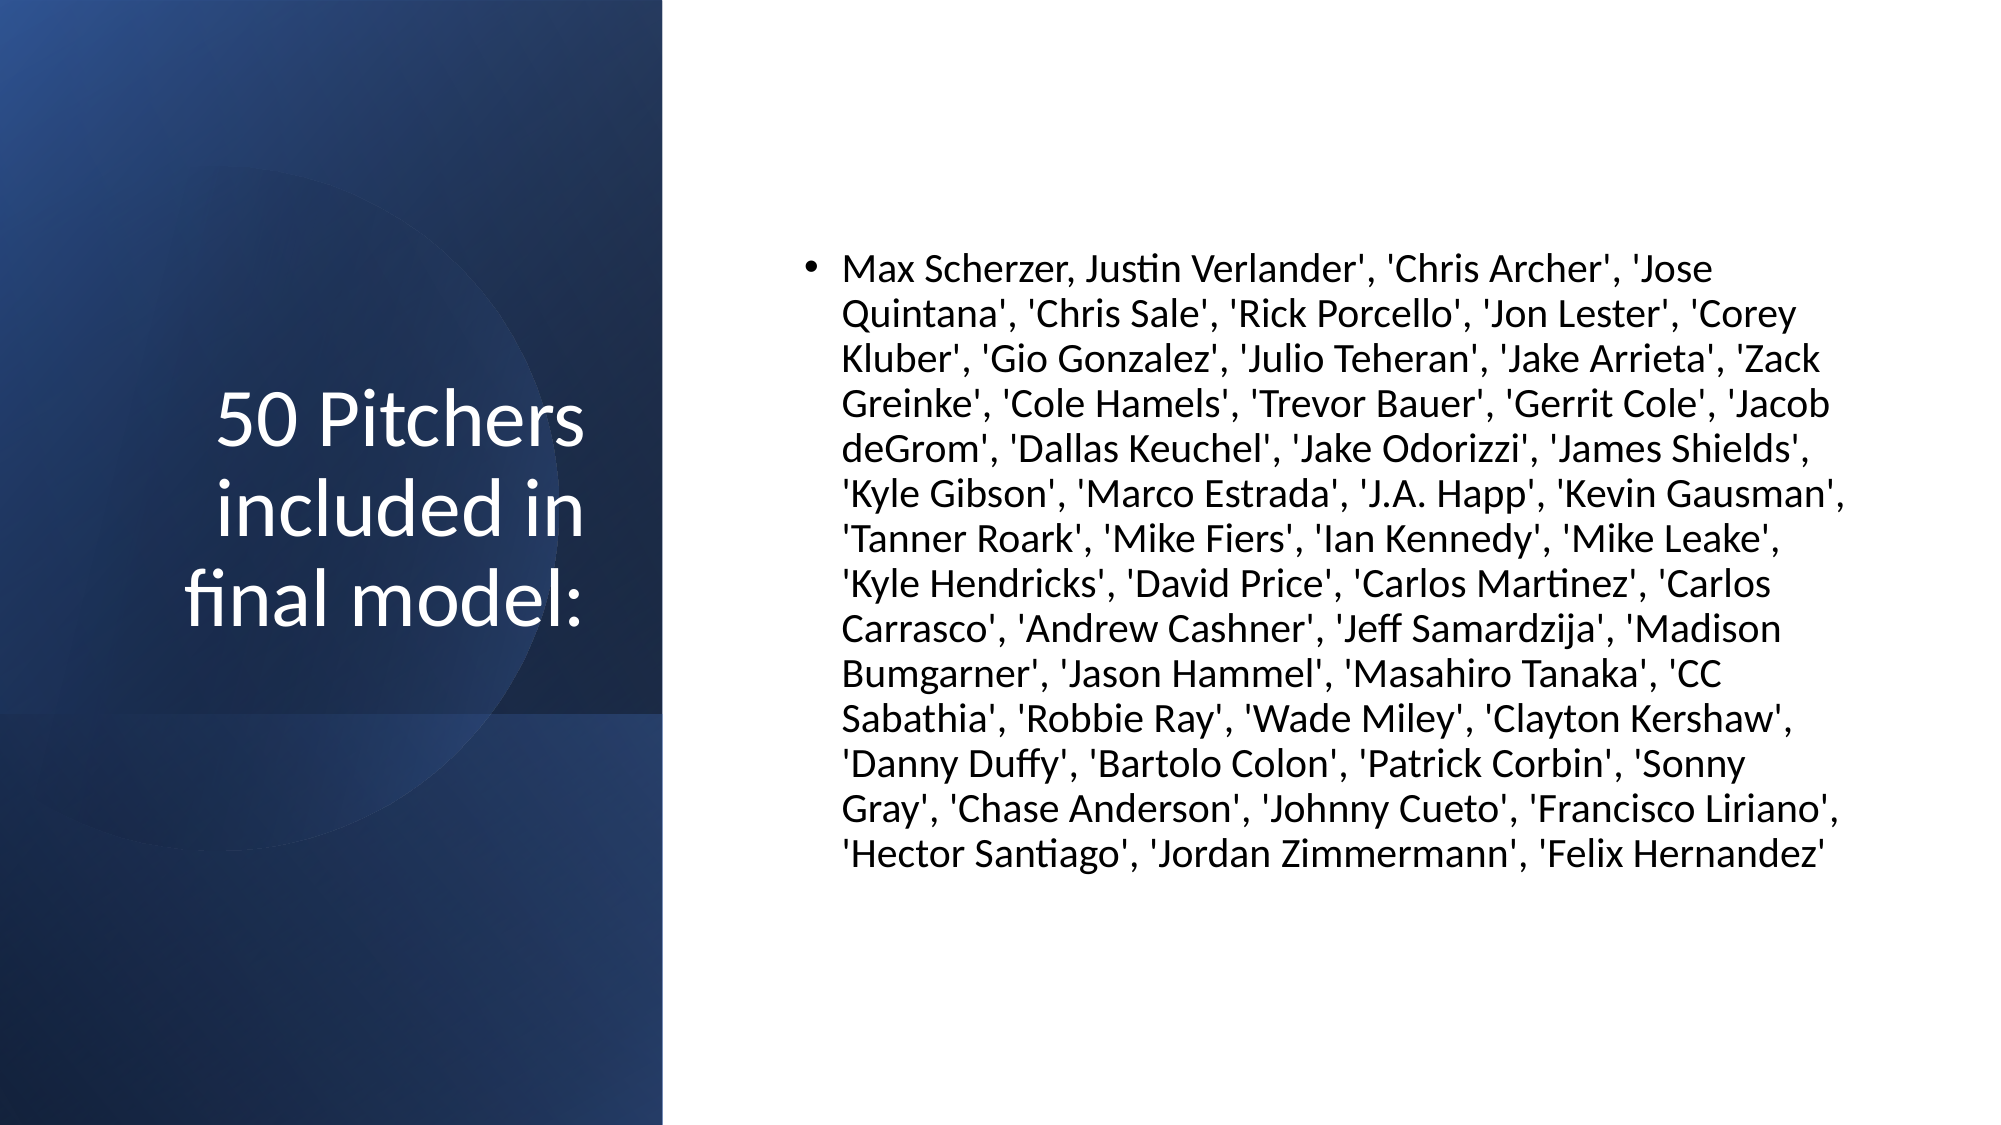

# 50 Pitchers included in final model:
Max Scherzer, Justin Verlander', 'Chris Archer', 'Jose Quintana', 'Chris Sale', 'Rick Porcello', 'Jon Lester', 'Corey Kluber', 'Gio Gonzalez', 'Julio Teheran', 'Jake Arrieta', 'Zack Greinke', 'Cole Hamels', 'Trevor Bauer', 'Gerrit Cole', 'Jacob deGrom', 'Dallas Keuchel', 'Jake Odorizzi', 'James Shields', 'Kyle Gibson', 'Marco Estrada', 'J.A. Happ', 'Kevin Gausman', 'Tanner Roark', 'Mike Fiers', 'Ian Kennedy', 'Mike Leake', 'Kyle Hendricks', 'David Price', 'Carlos Martinez', 'Carlos Carrasco', 'Andrew Cashner', 'Jeff Samardzija', 'Madison Bumgarner', 'Jason Hammel', 'Masahiro Tanaka', 'CC Sabathia', 'Robbie Ray', 'Wade Miley', 'Clayton Kershaw', 'Danny Duffy', 'Bartolo Colon', 'Patrick Corbin', 'Sonny Gray', 'Chase Anderson', 'Johnny Cueto', 'Francisco Liriano', 'Hector Santiago', 'Jordan Zimmermann', 'Felix Hernandez'